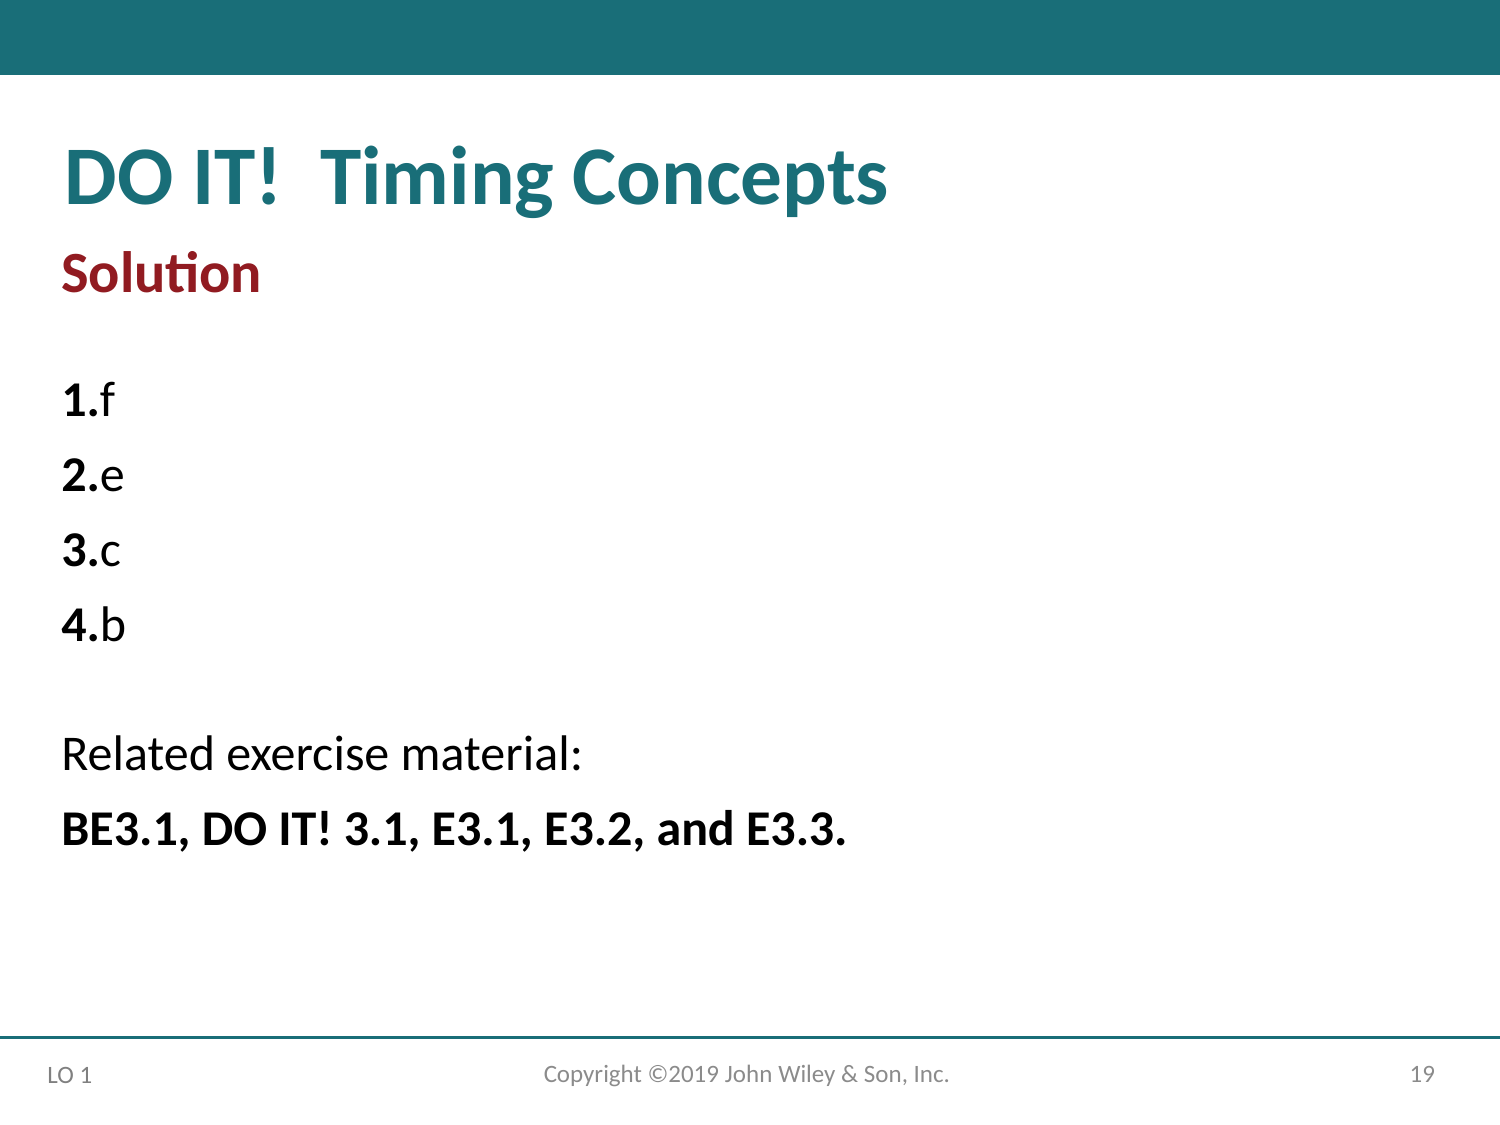

# DO IT!  Timing Concepts
Solution

1.f
2.e
3.c
4.b
Related exercise material:
BE3.1, DO IT! 3.1, E3.1, E3.2, and E3.3.

Copyright ©2019 John Wiley & Son, Inc.
19
LO 1